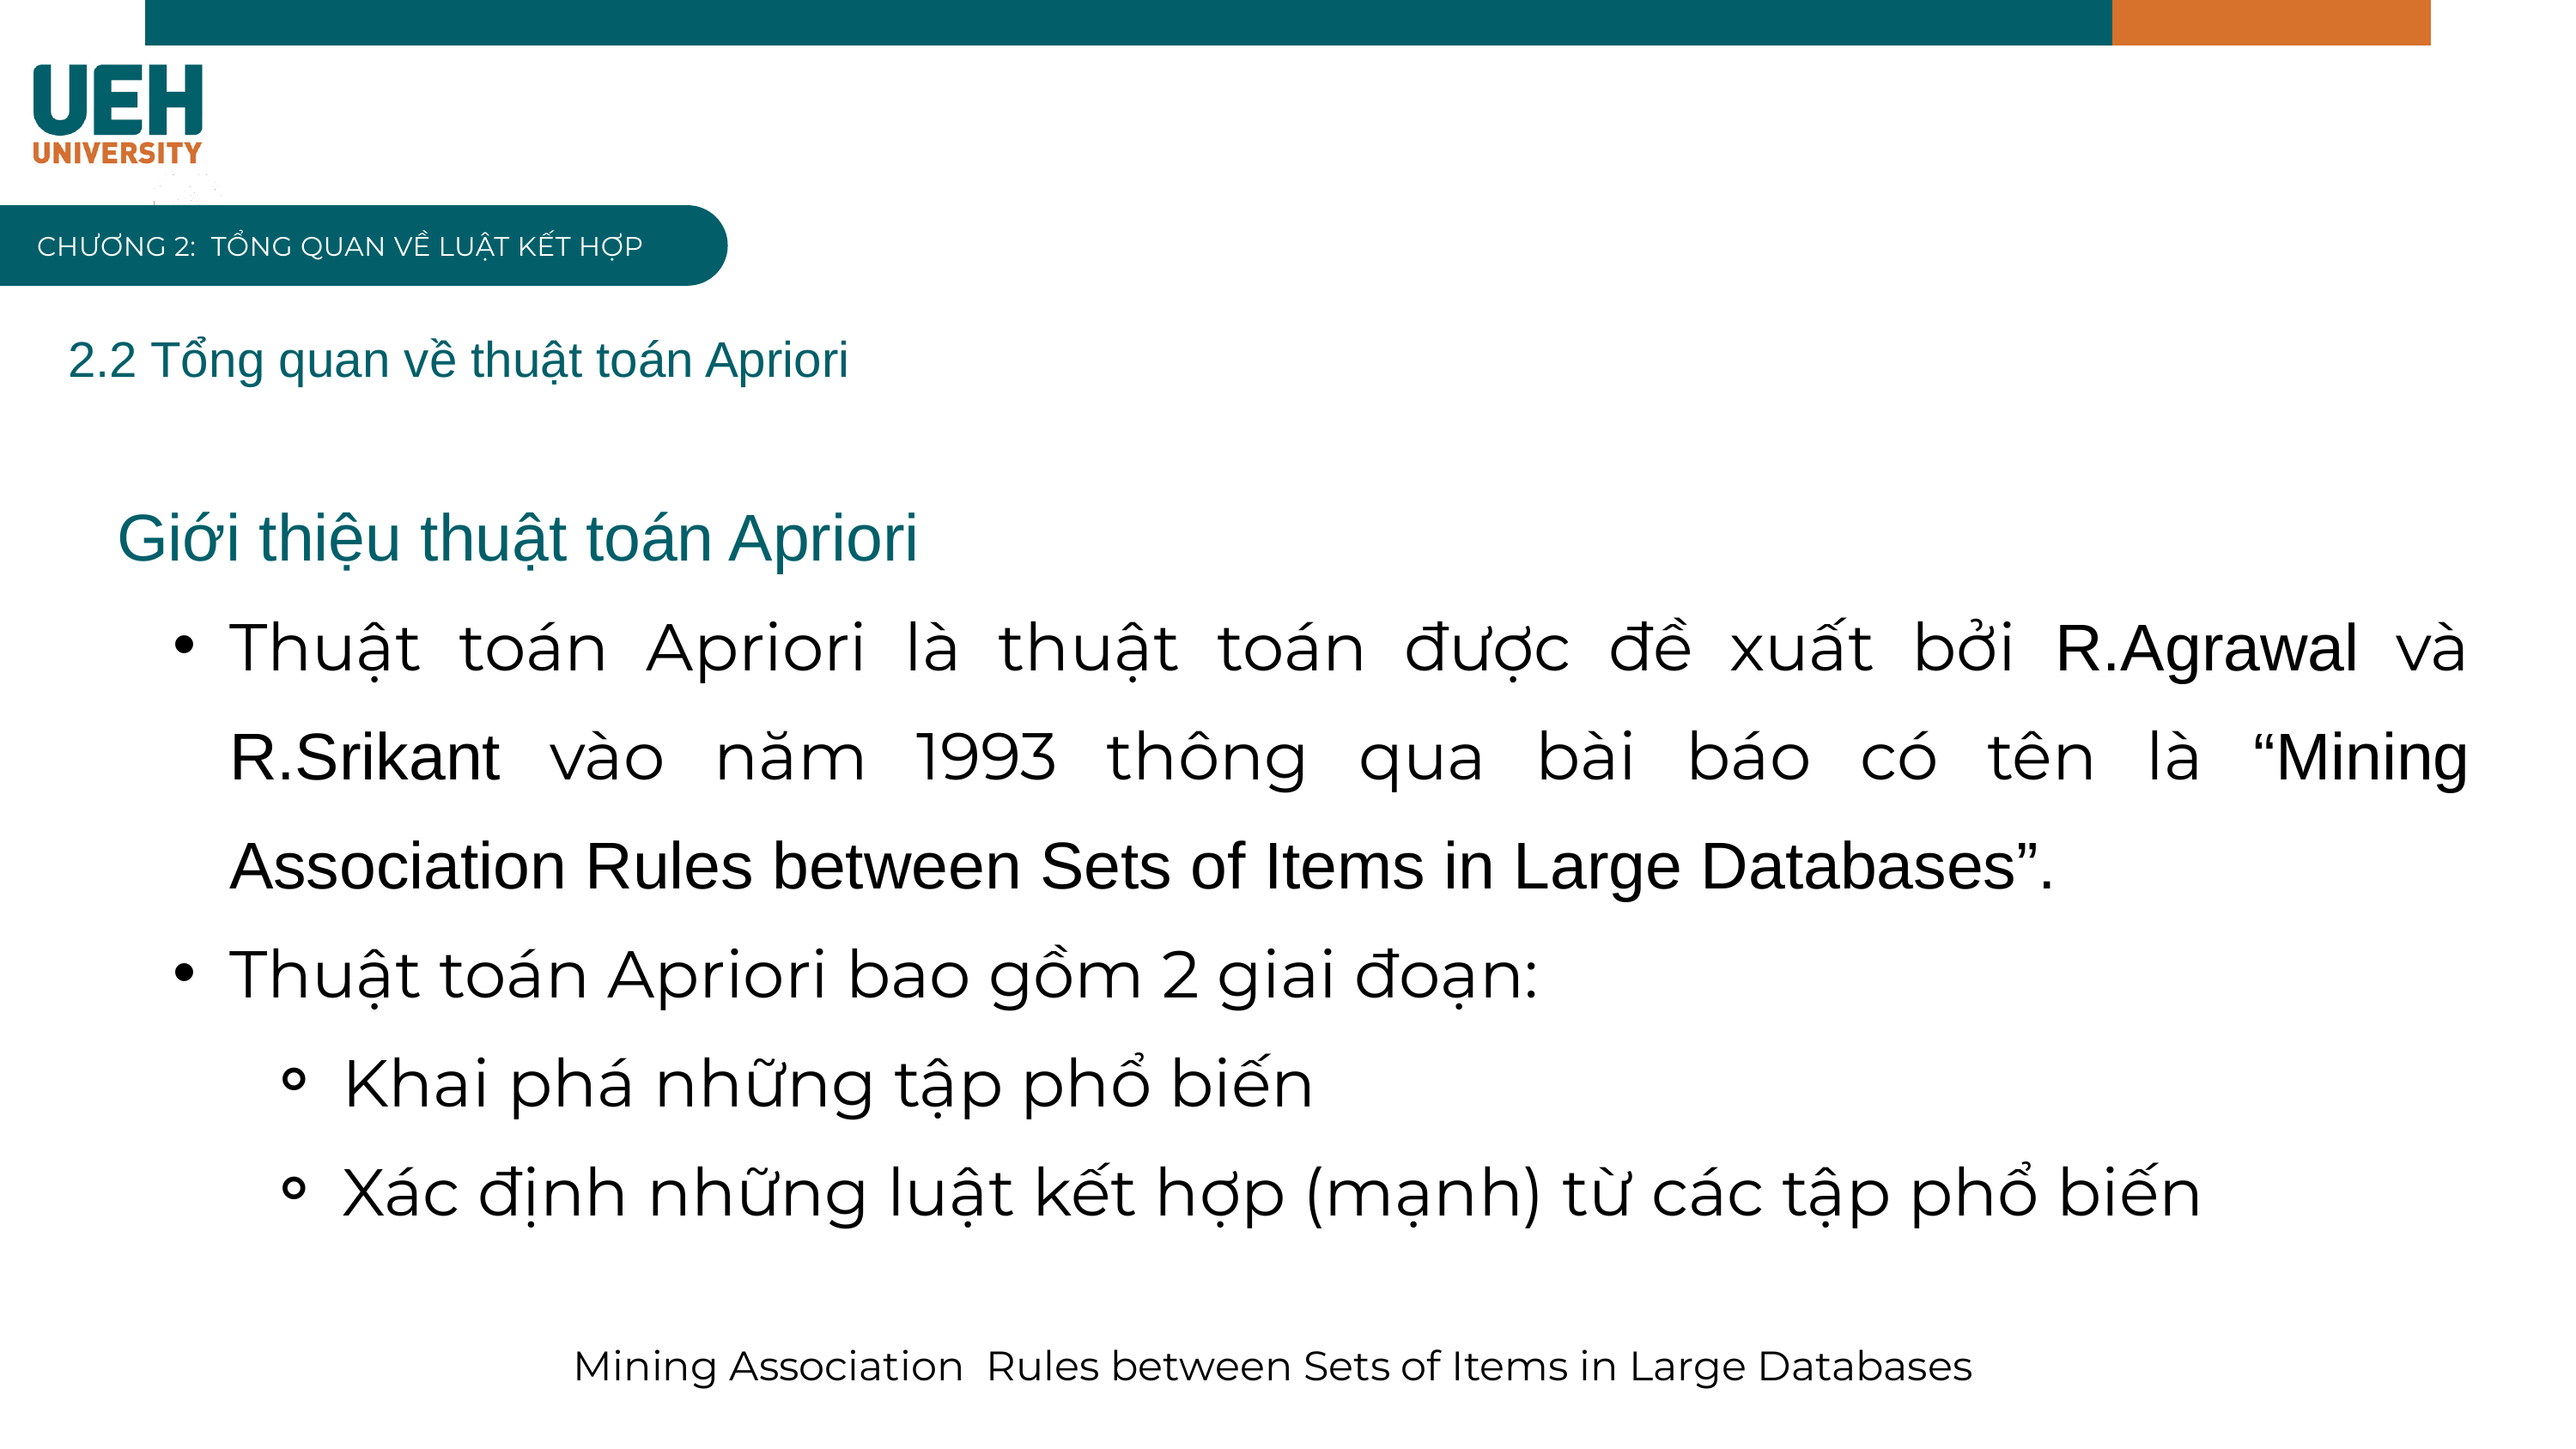

INFOGRAPHIC

CHƯƠNG 2:  TỔNG QUAN VỀ LUẬT KẾT HỢP

2.2 Tổng quan về thuật toán Apriori
Giới thiệu thuật toán Apriori
Thuật toán Apriori là thuật toán được đề xuất bởi R.Agrawal và R.Srikant vào năm 1993 thông qua bài báo có tên là “Mining Association Rules between Sets of Items in Large Databases”.
Thuật toán Apriori bao gồm 2 giai đoạn:
Khai phá những tập phổ biến
Xác định những luật kết hợp (mạnh) từ các tập phổ biến
Mining Association  Rules between Sets of Items in Large Databases